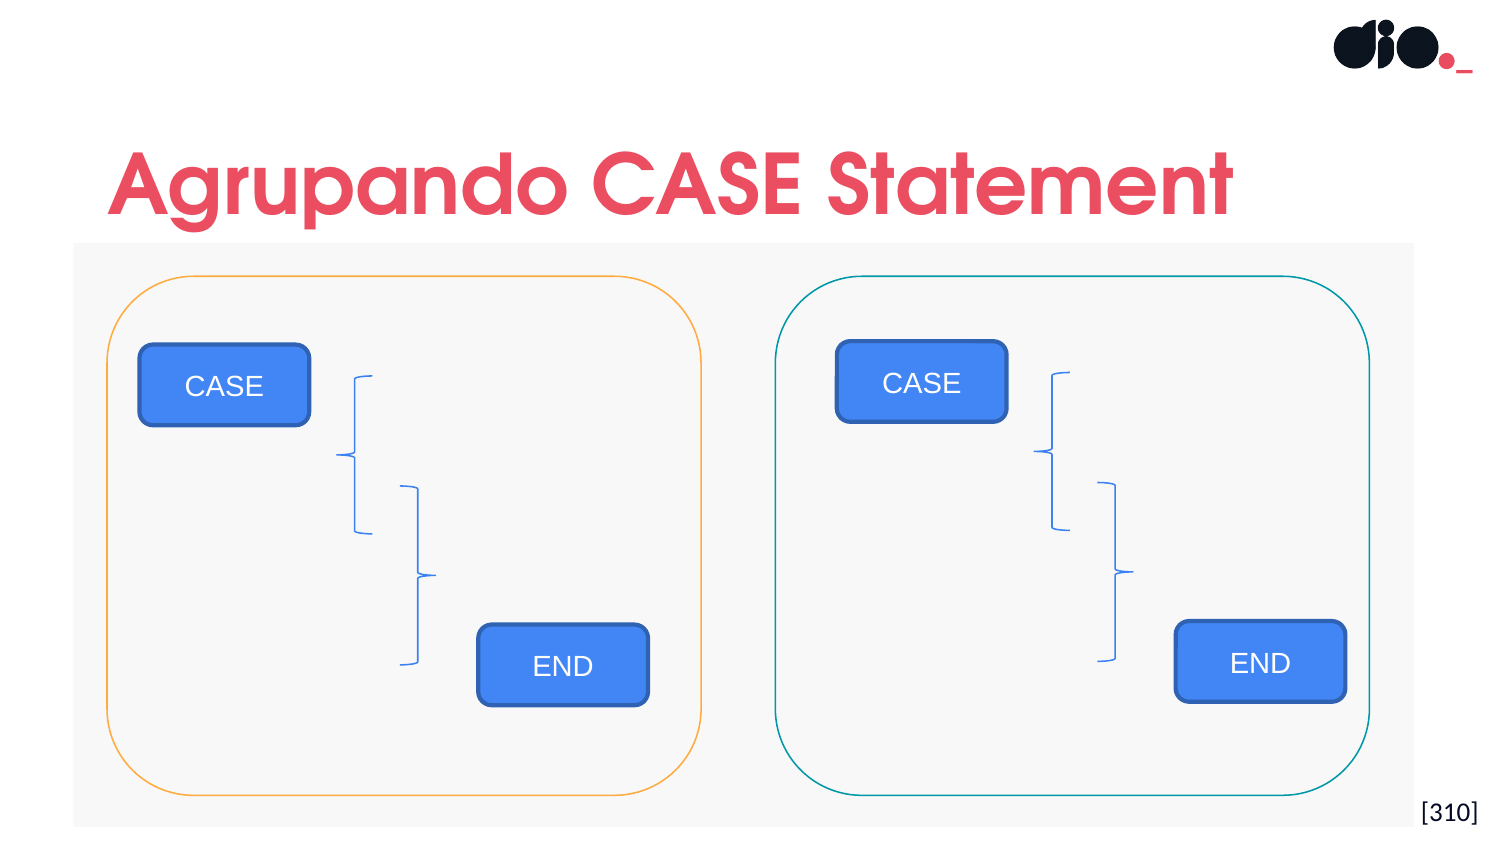

Agrupando CASE Statement

CASE
CASE

END
END
[310]